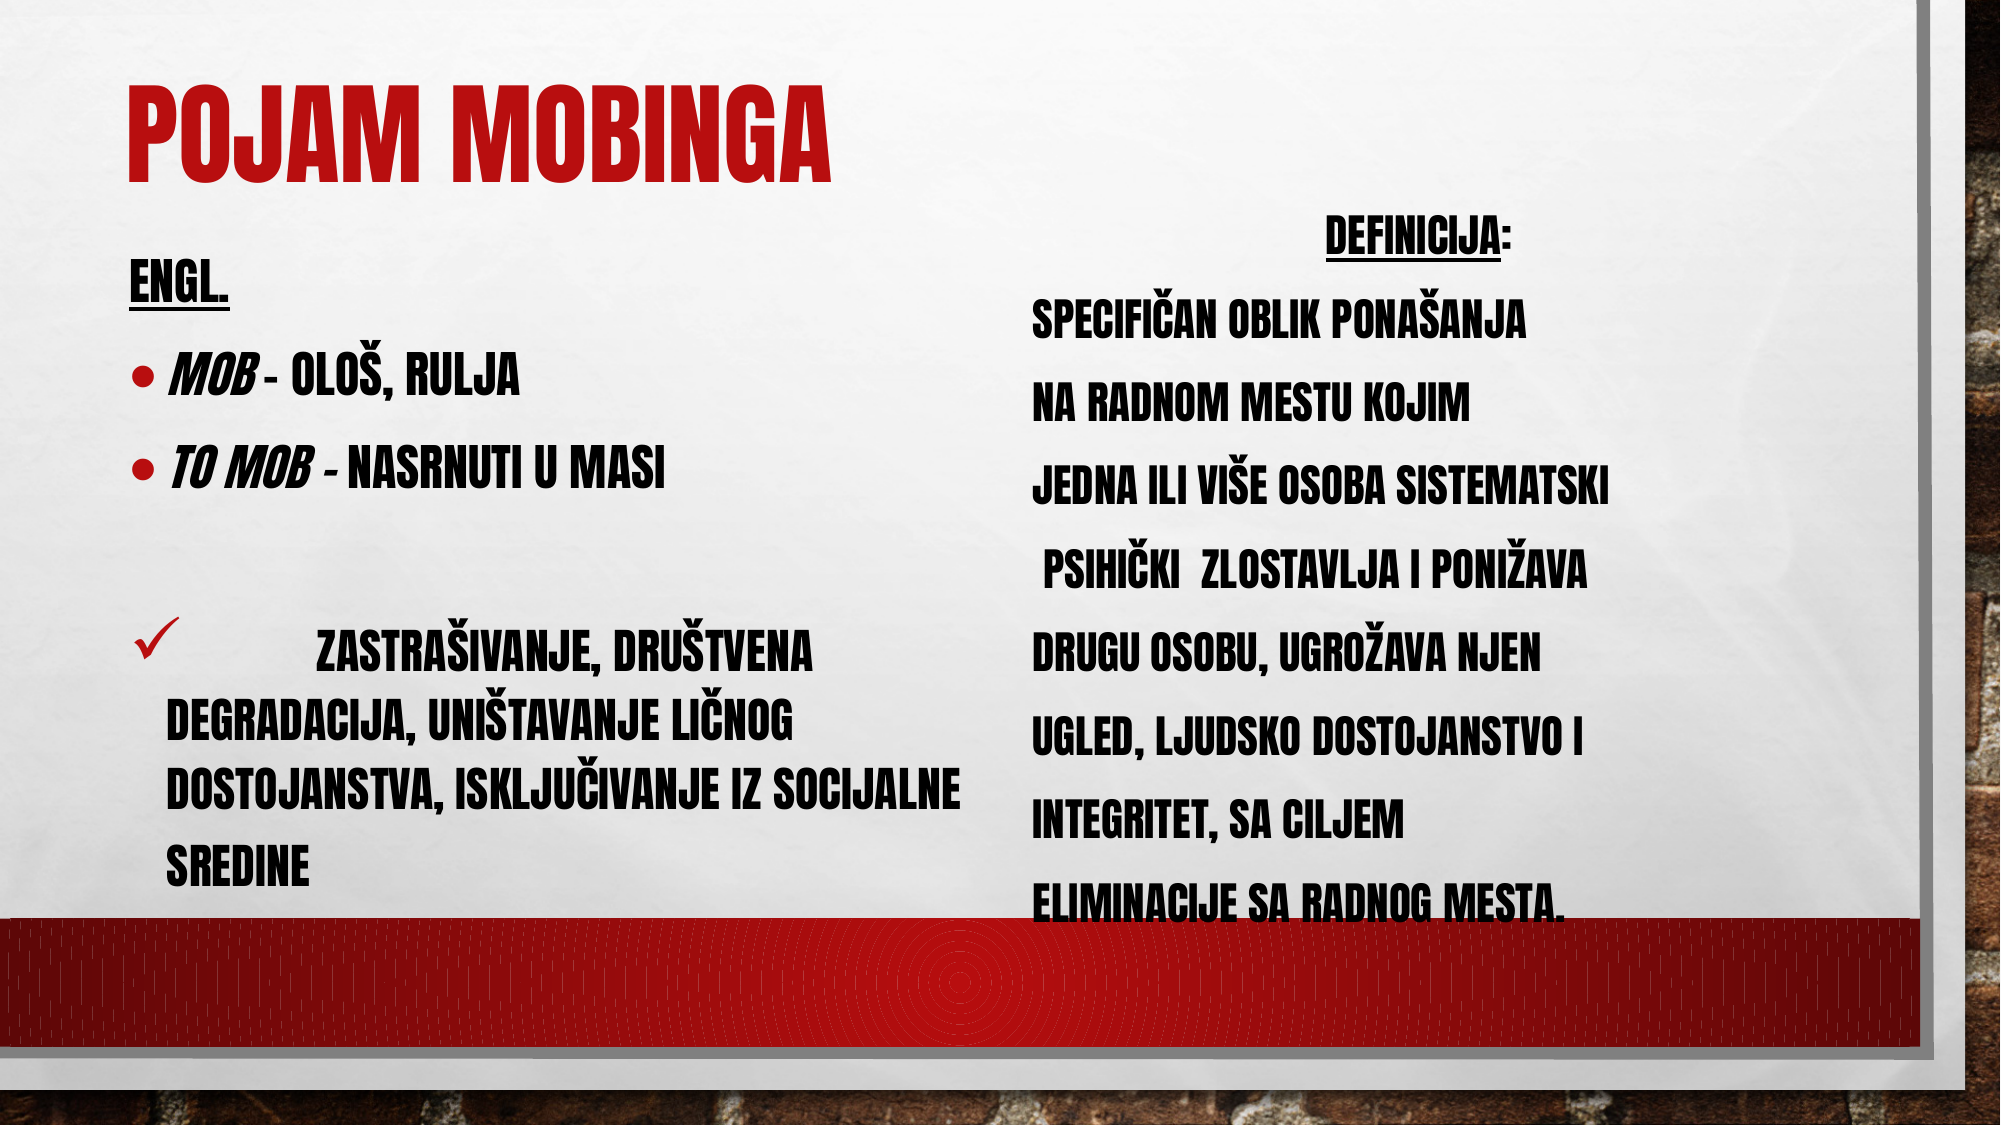

# Pojam mobinga
DEFINICIJA:
specifičan oblik ponašanja
na radnom mestu kojim
jedna ili više osoba sistematski
 psihički  zlostavlja i ponižava
drugu osobu, ugrožava njen
ugled, ljudsko dostojanstvo i
integritet, sa ciljem
eliminacije sa radnog mesta.
Engl.
mob - ološ, rulja
to mob - nasrnuti u masi

	zastrašivanje, društvena degradacija, uništavanje ličnog dostojanstva, isključivanje iz socijalne sredine